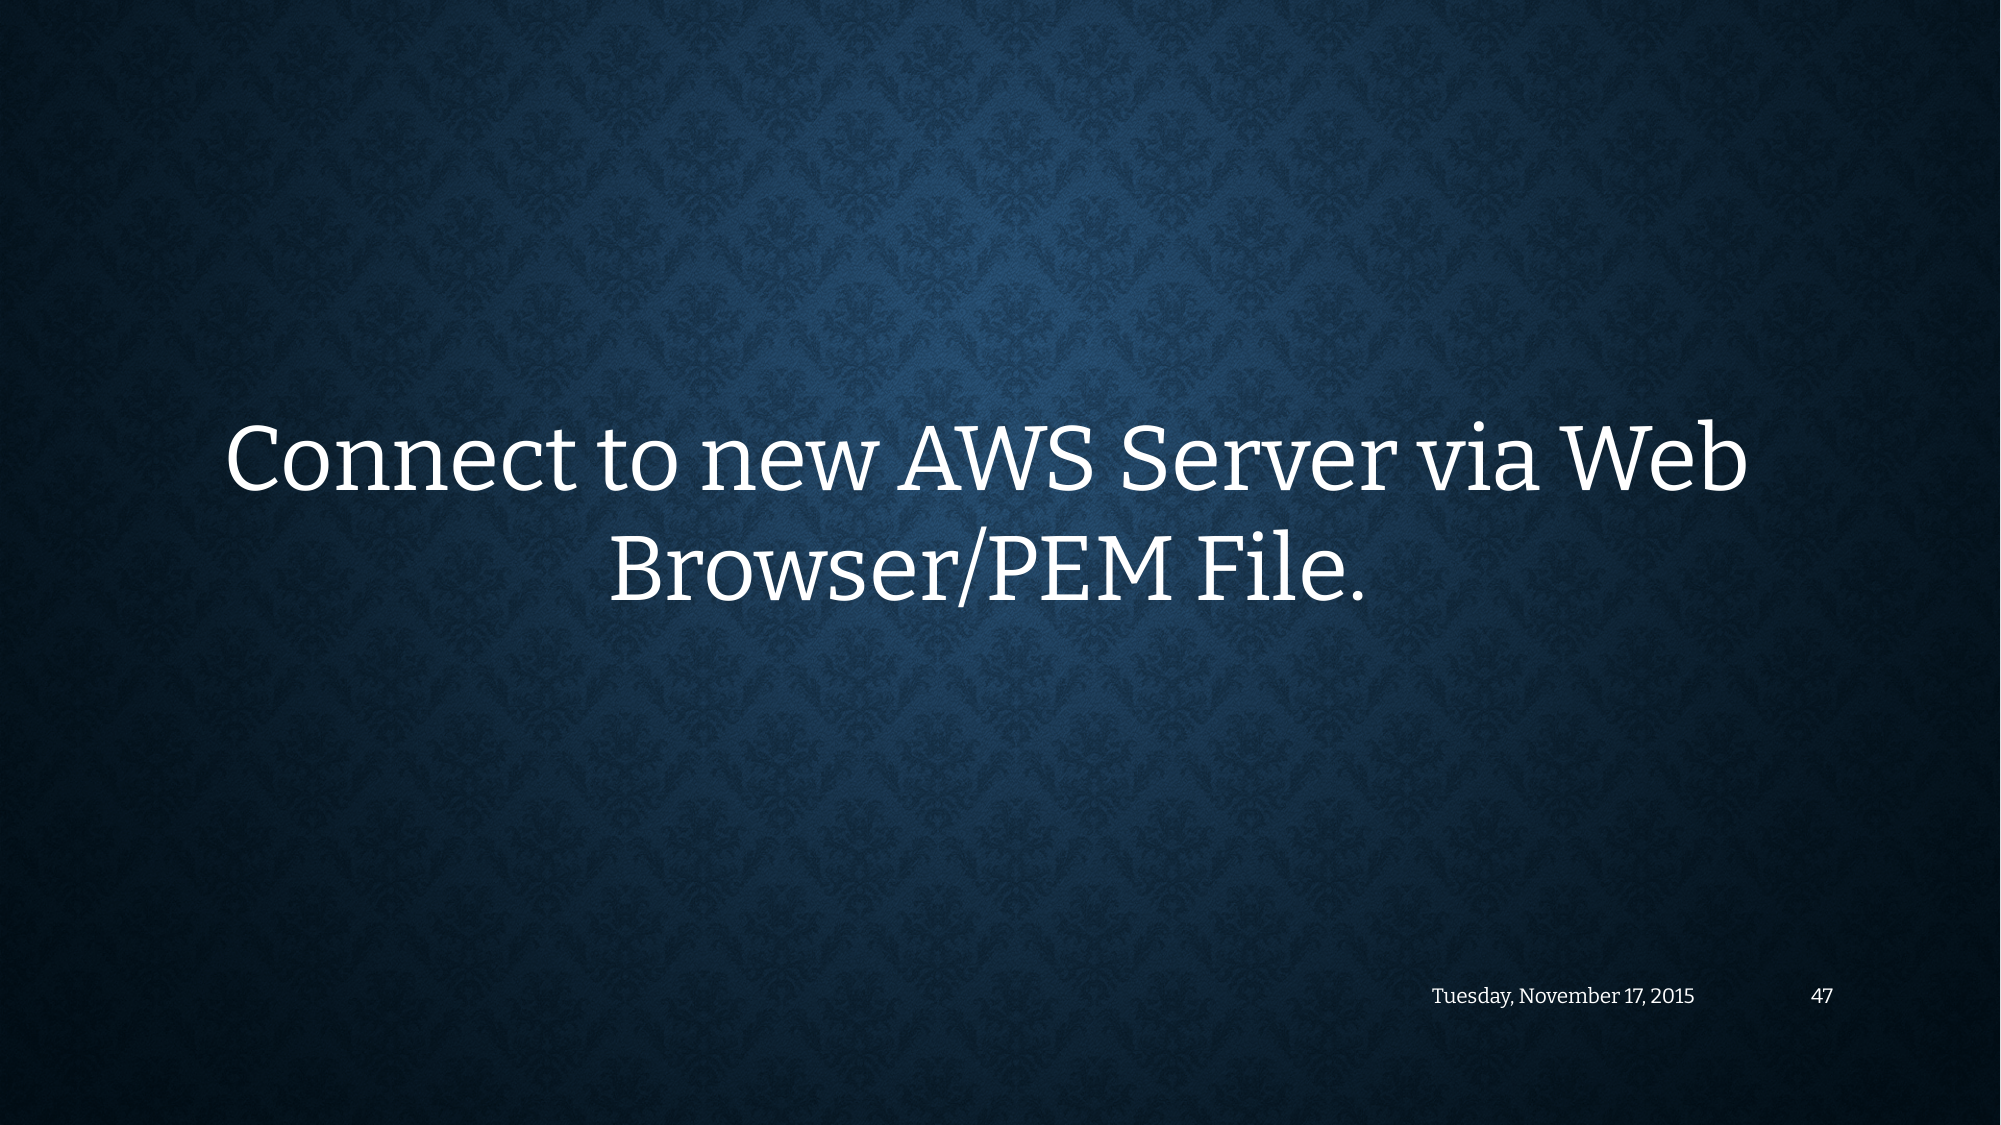

Connect to new AWS Server via Web Browser/PEM File.
Tuesday, November 17, 2015
47